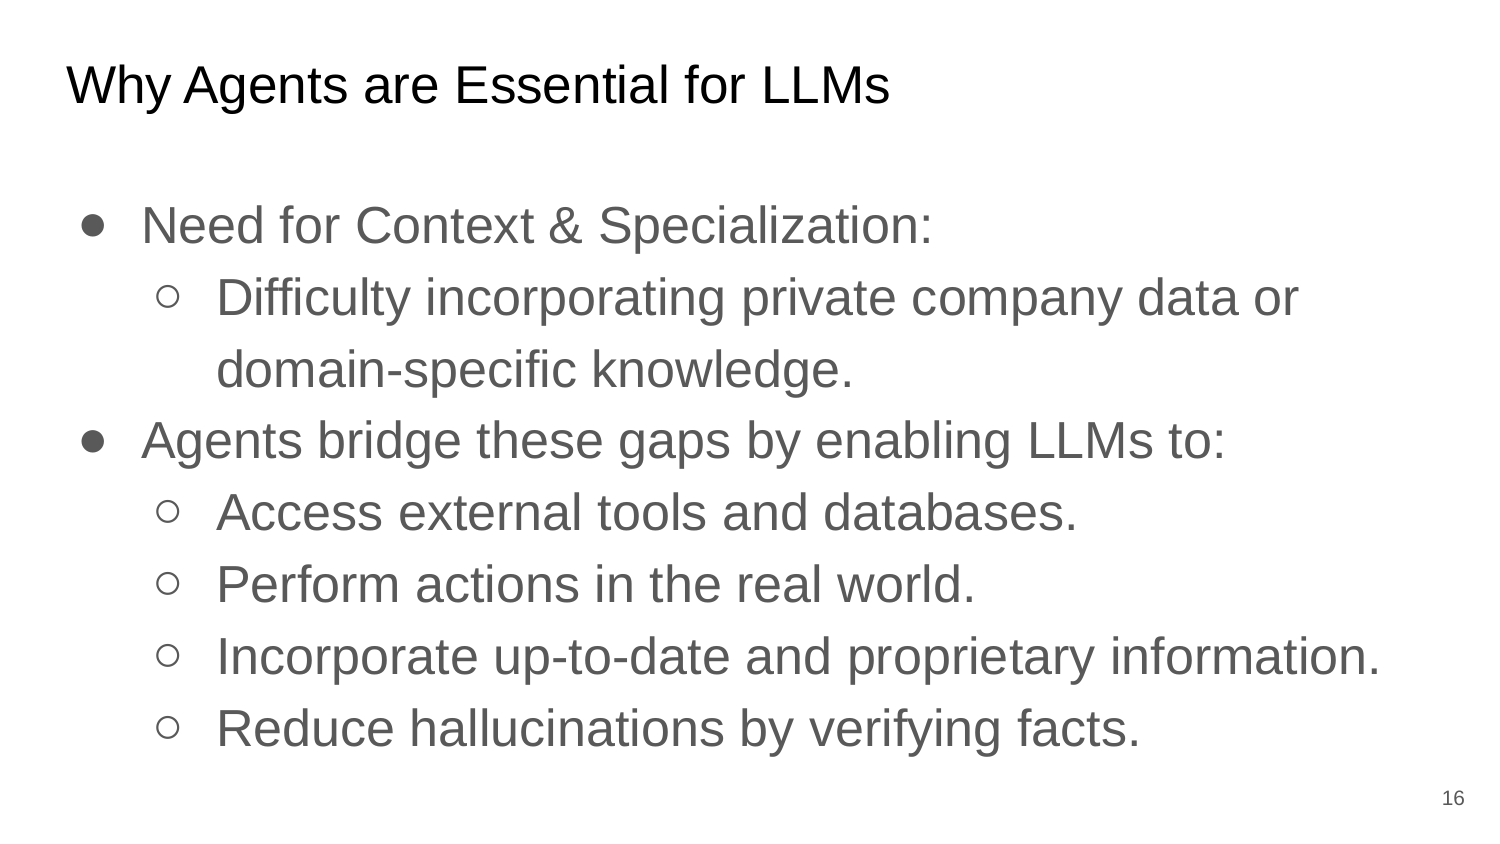

# Why Agents are Essential for LLMs

Need for Context & Specialization:
Difficulty incorporating private company data or domain-specific knowledge.
Agents bridge these gaps by enabling LLMs to:
Access external tools and databases.
Perform actions in the real world.
Incorporate up-to-date and proprietary information.
Reduce hallucinations by verifying facts.
16